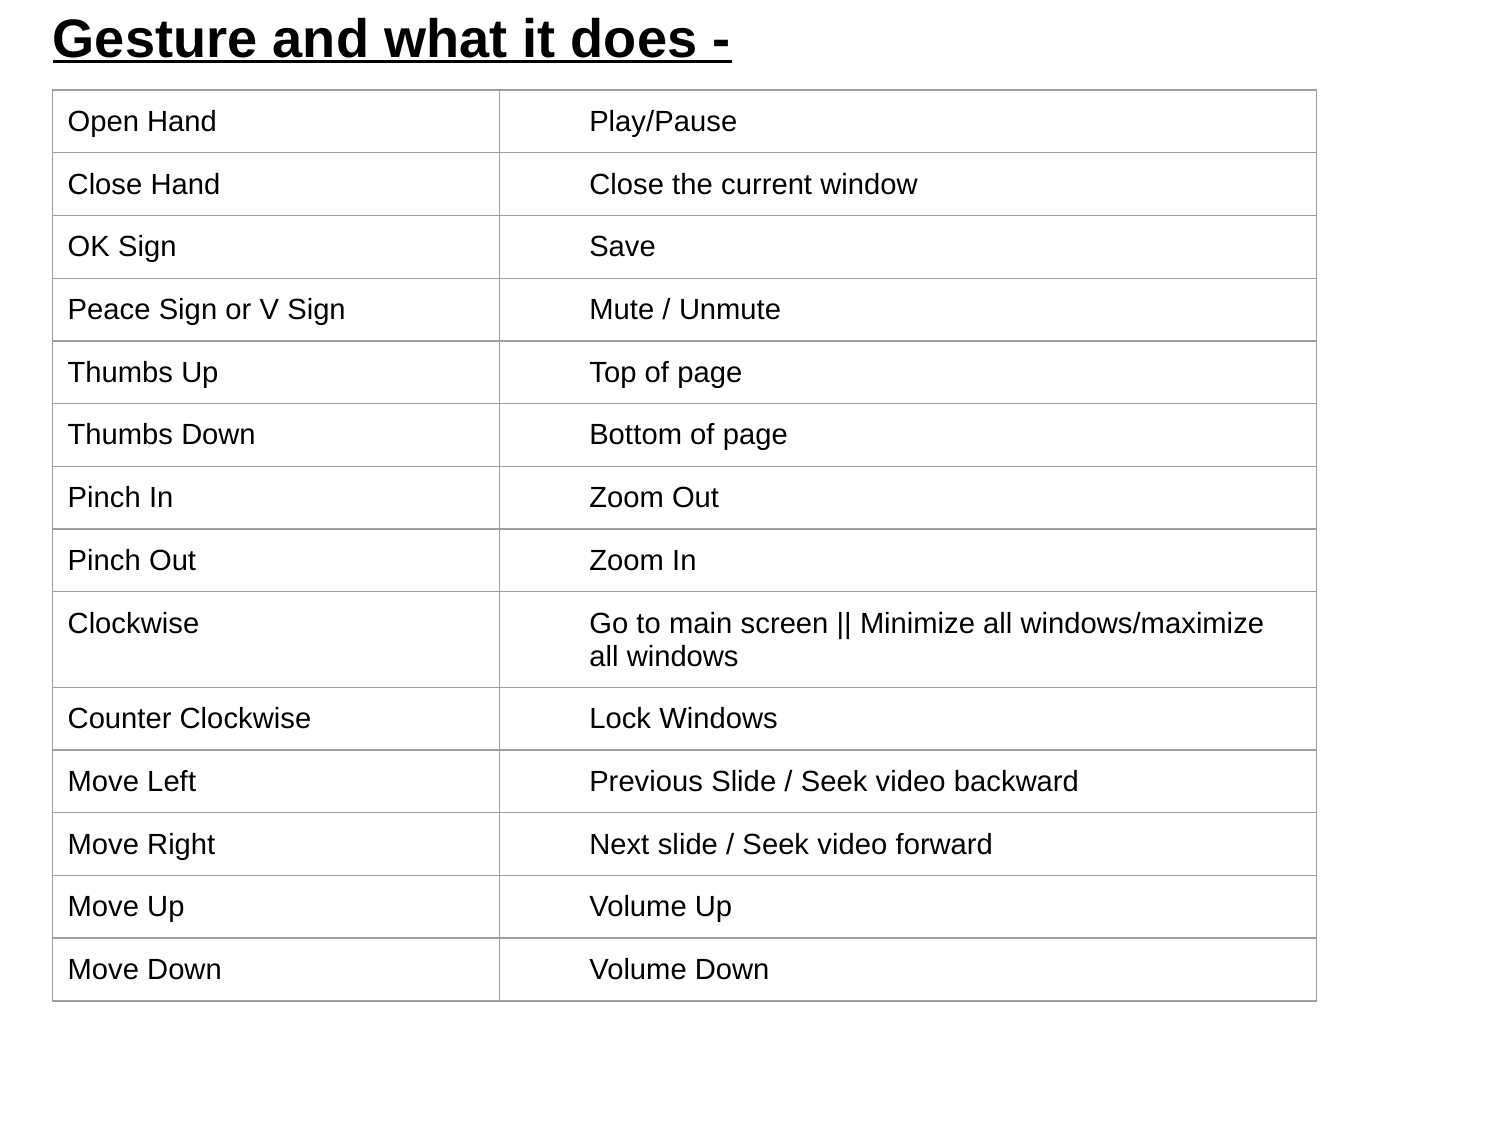

# Gesture and what it does -
| Open Hand | Play/Pause |
| --- | --- |
| Close Hand | Close the current window |
| OK Sign | Save |
| Peace Sign or V Sign | Mute / Unmute |
| Thumbs Up | Top of page |
| Thumbs Down | Bottom of page |
| Pinch In | Zoom Out |
| Pinch Out | Zoom In |
| Clockwise | Go to main screen || Minimize all windows/maximize all windows |
| Counter Clockwise | Lock Windows |
| Move Left | Previous Slide / Seek video backward |
| Move Right | Next slide / Seek video forward |
| Move Up | Volume Up |
| Move Down | Volume Down |